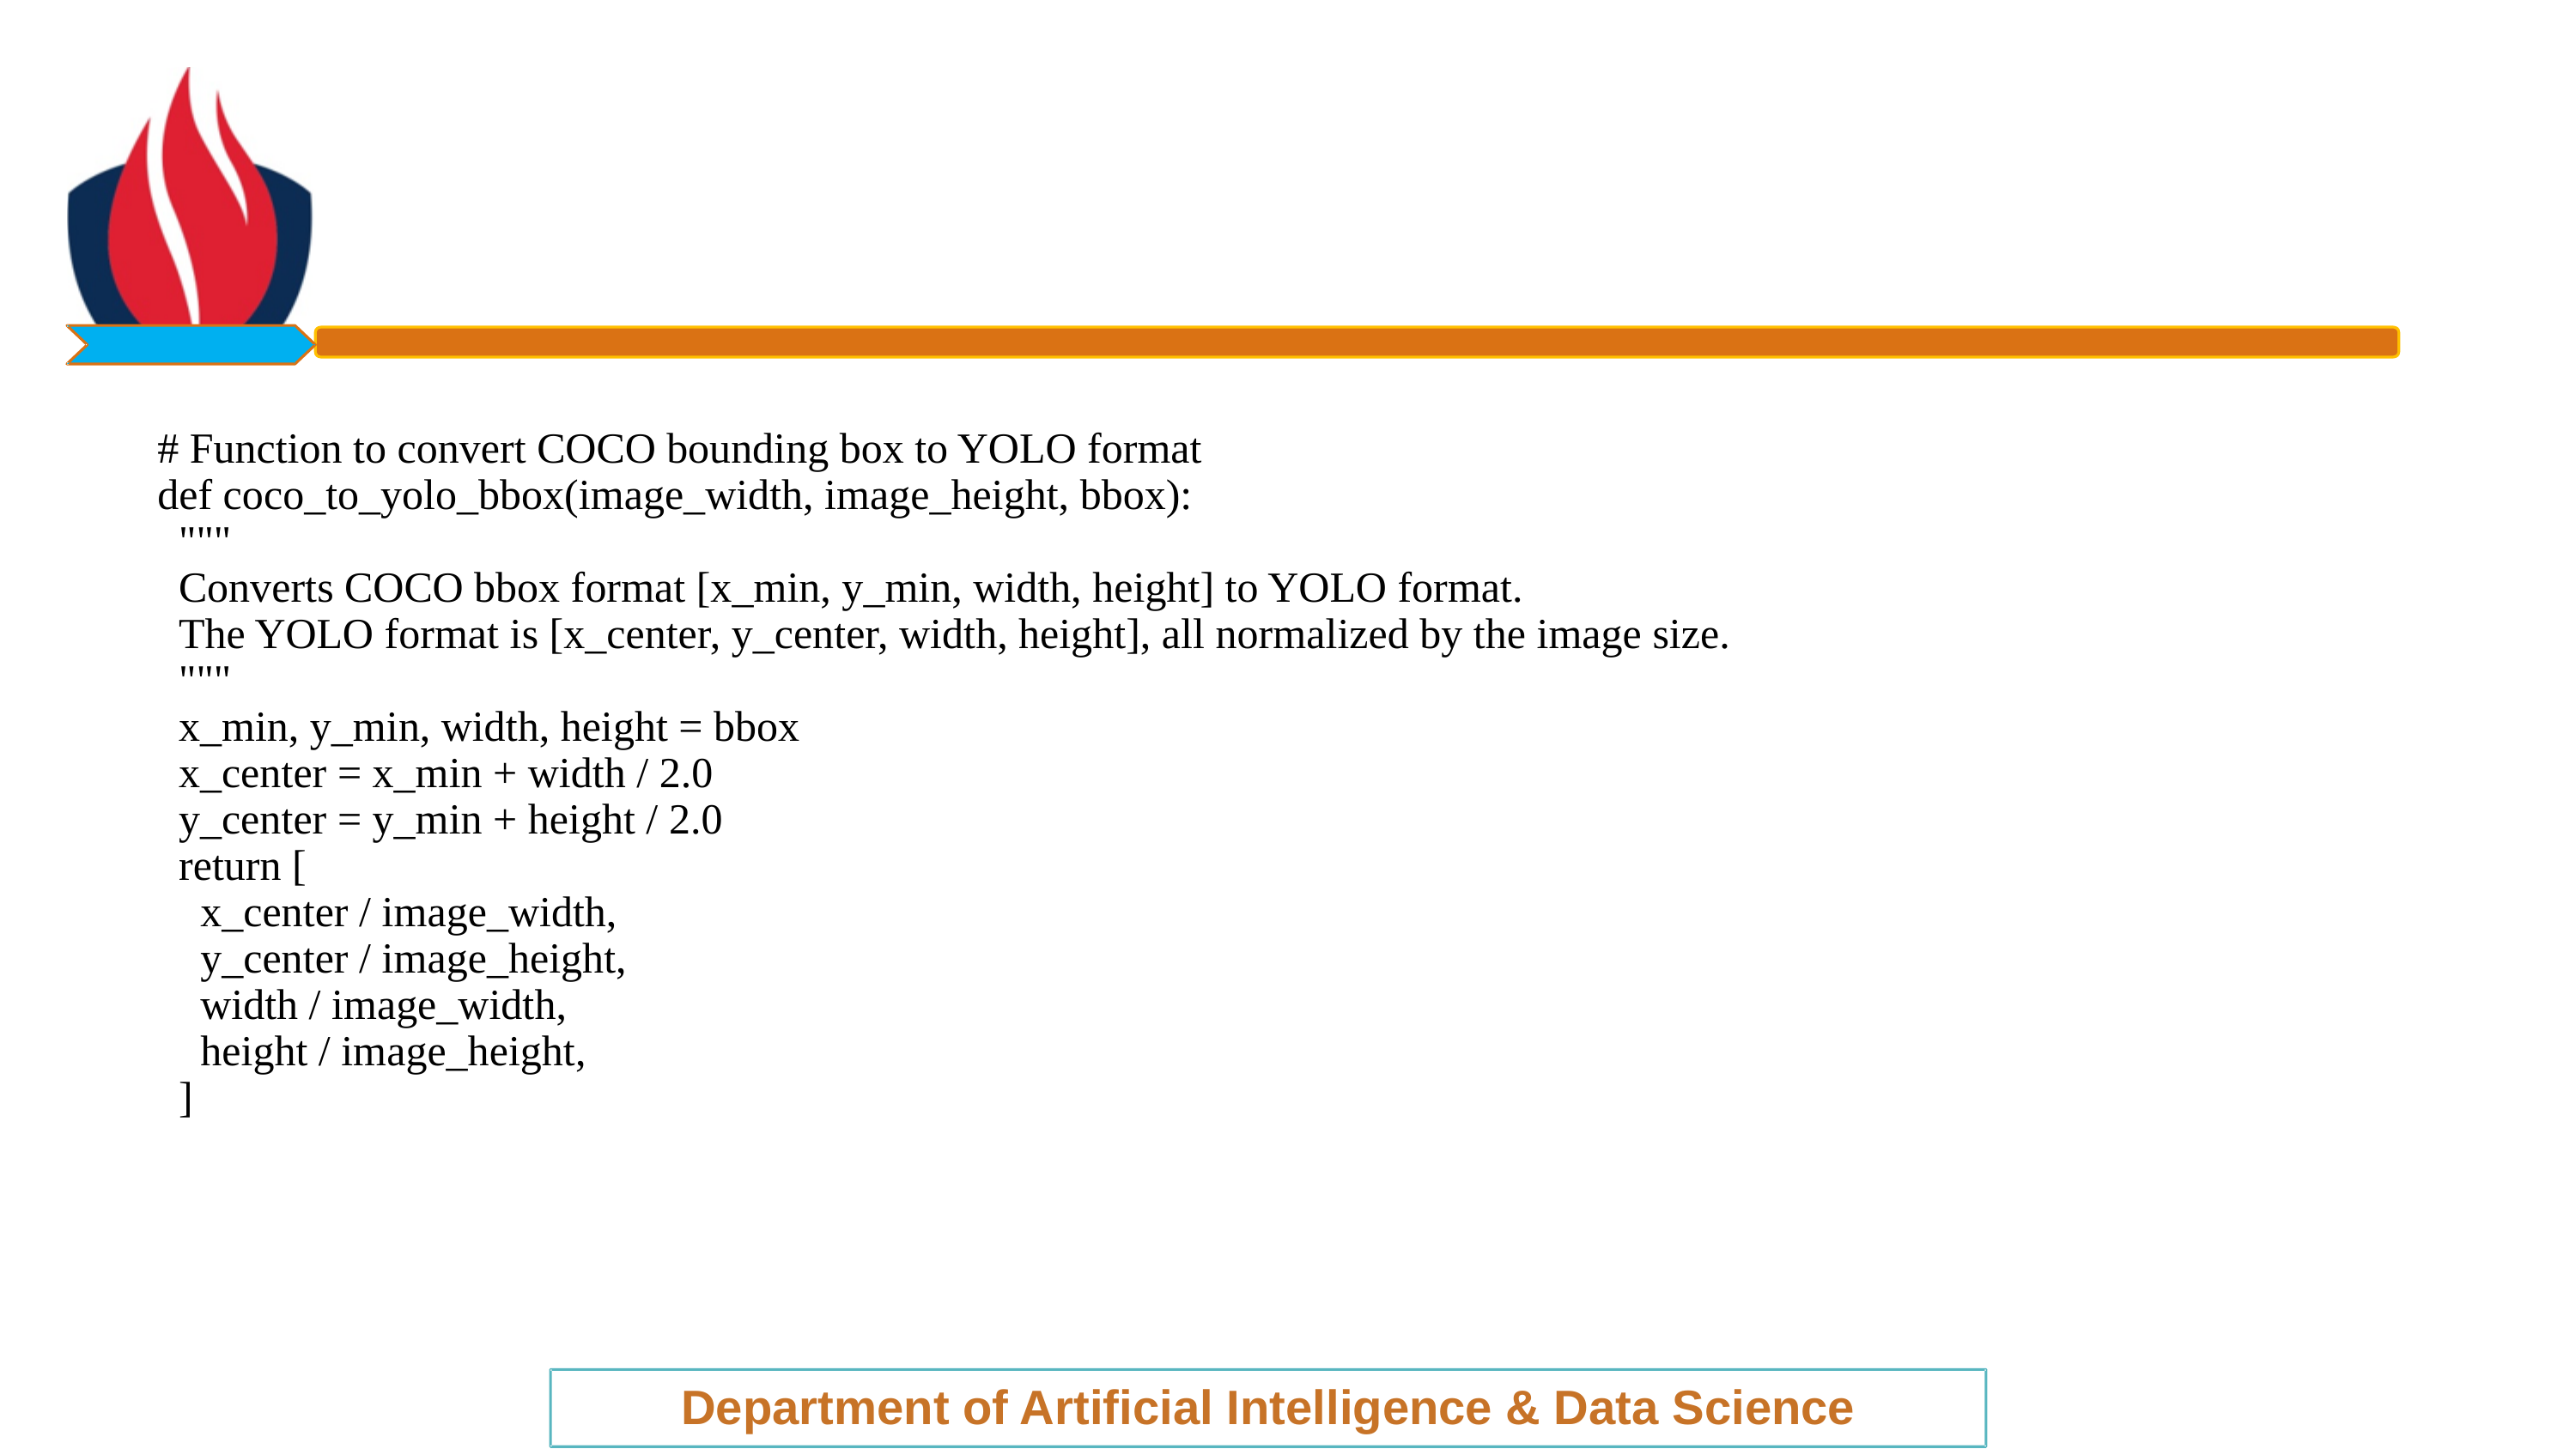

# Function to convert COCO bounding box to YOLO format
def coco_to_yolo_bbox(image_width, image_height, bbox):
  """
  Converts COCO bbox format [x_min, y_min, width, height] to YOLO format.
  The YOLO format is [x_center, y_center, width, height], all normalized by the image size.
  """
  x_min, y_min, width, height = bbox
  x_center = x_min + width / 2.0
  y_center = y_min + height / 2.0
  return [
    x_center / image_width,
    y_center / image_height,
    width / image_width,
    height / image_height,
  ]

Department of Artificial Intelligence & Data Science